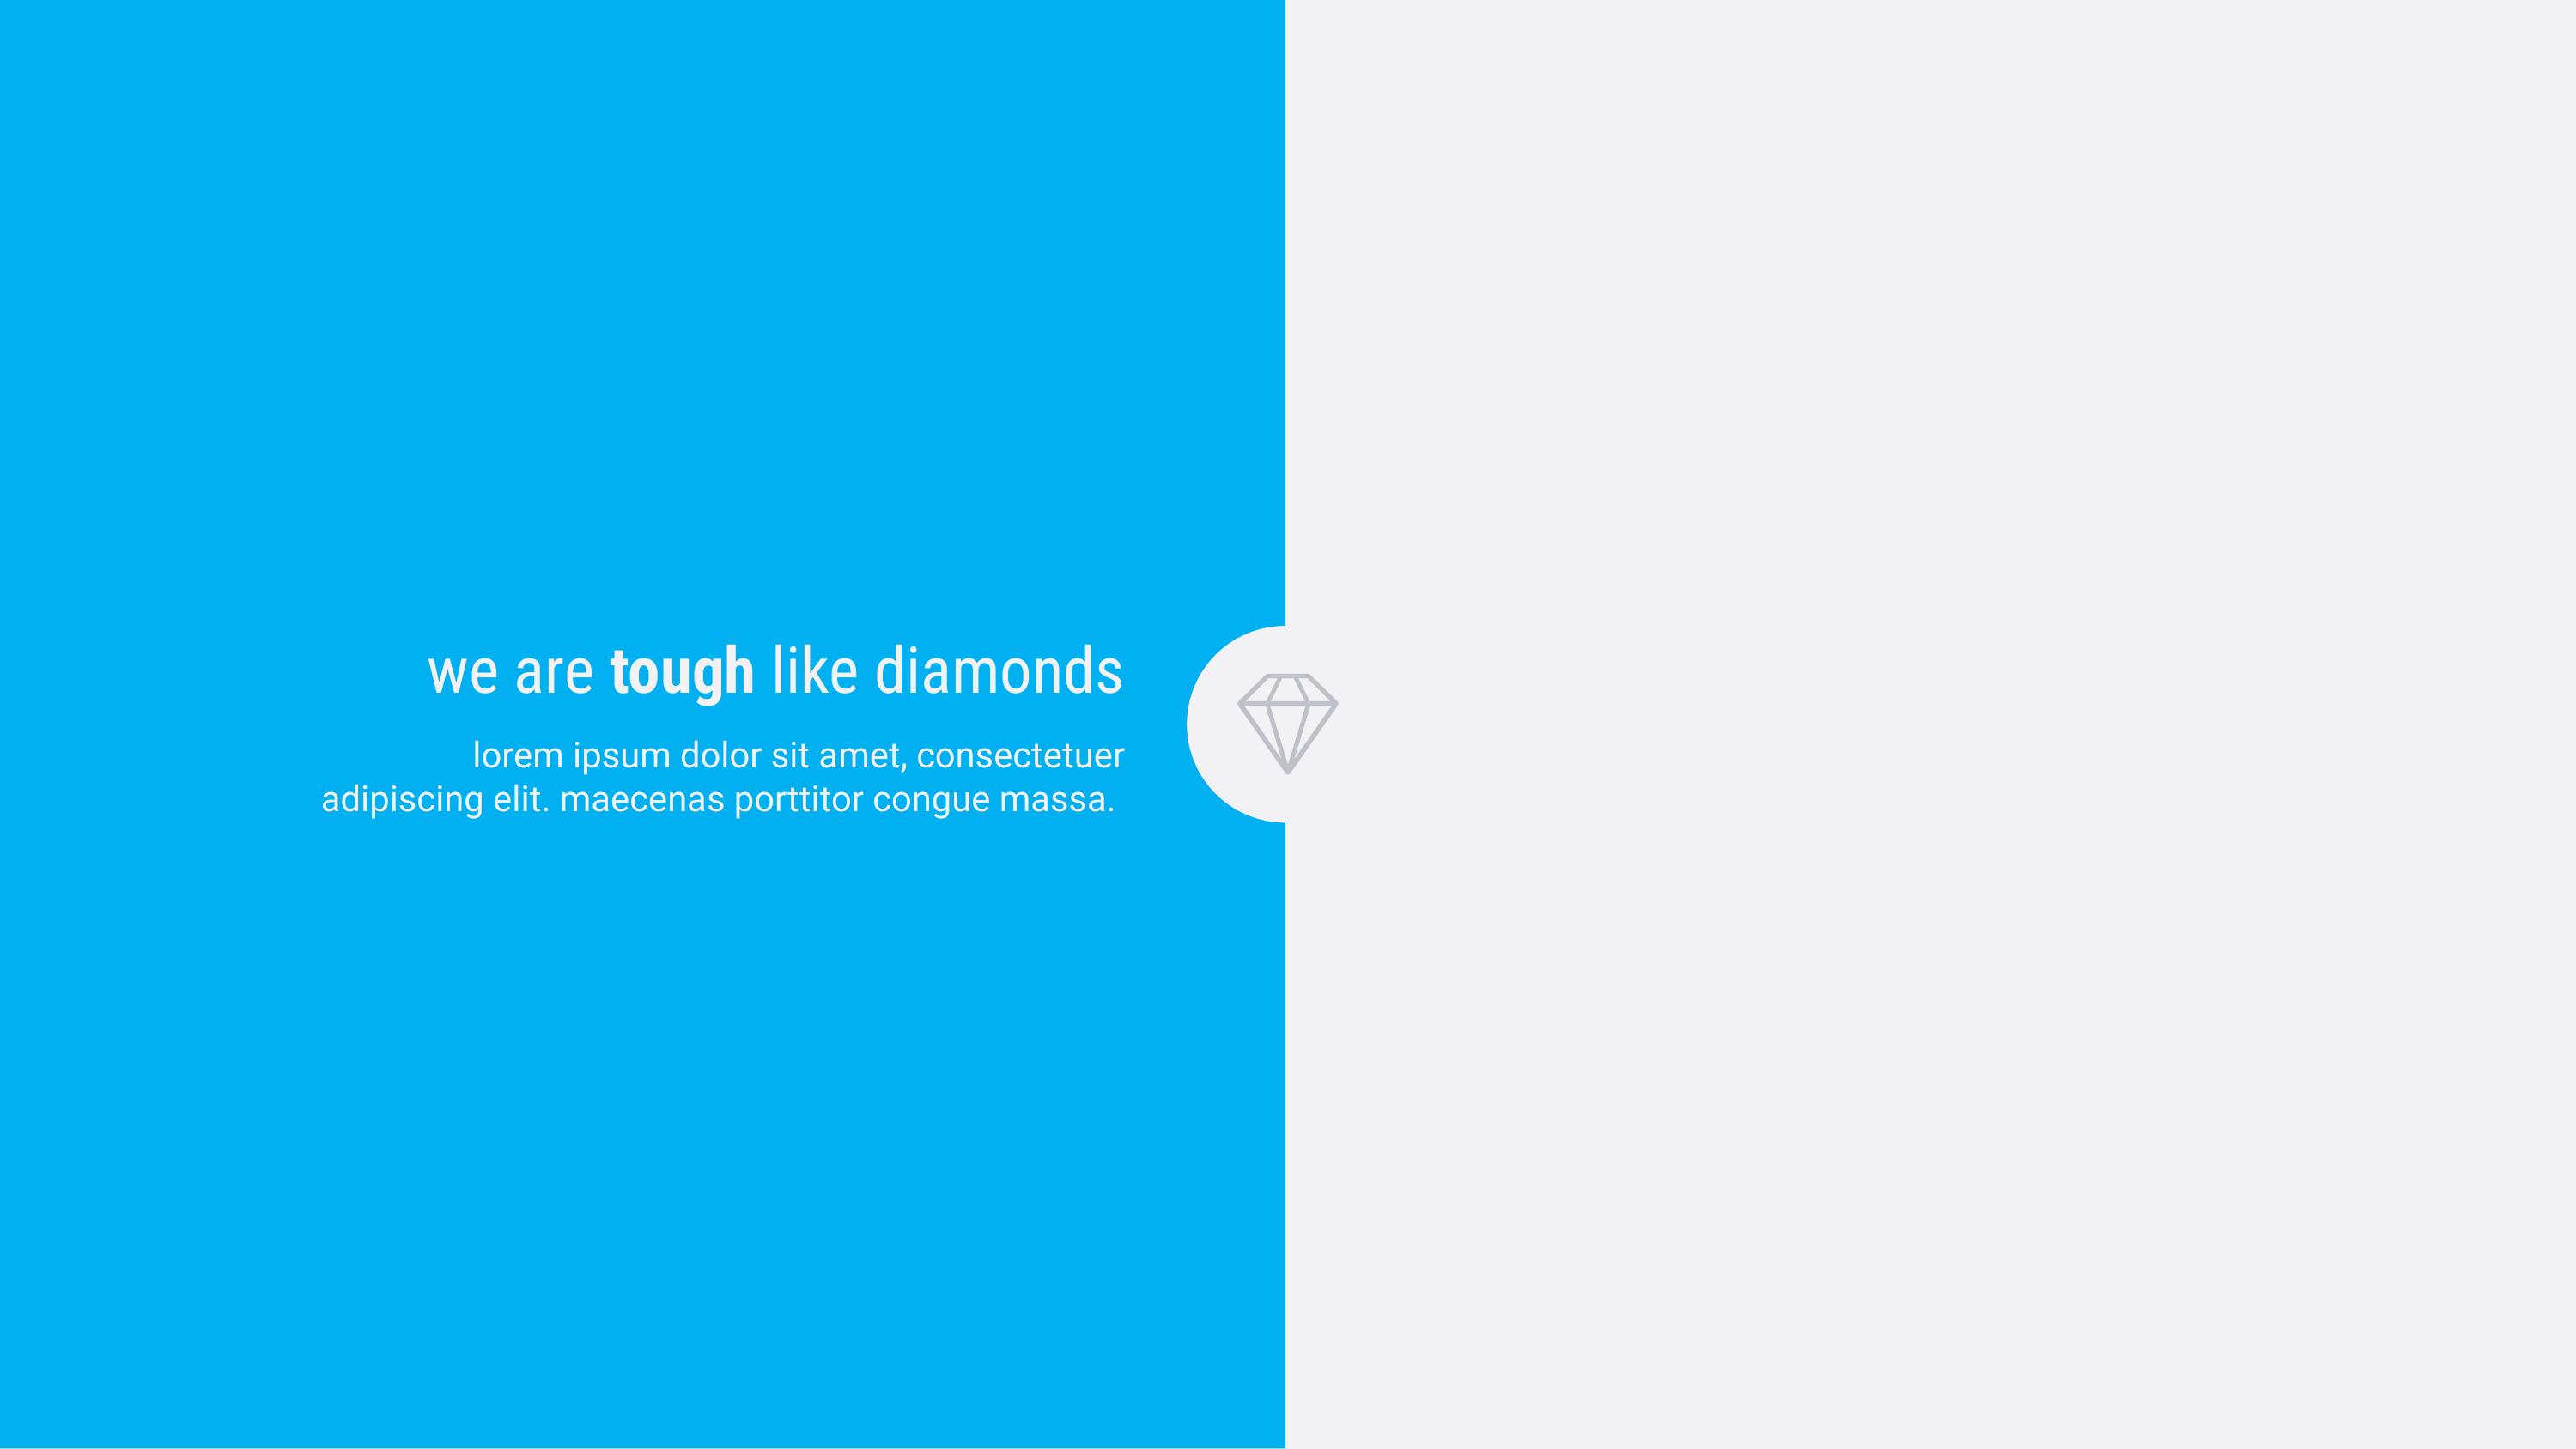

we are tough like diamonds
lorem ipsum dolor sit amet, consectetuer adipiscing elit. maecenas porttitor congue massa.